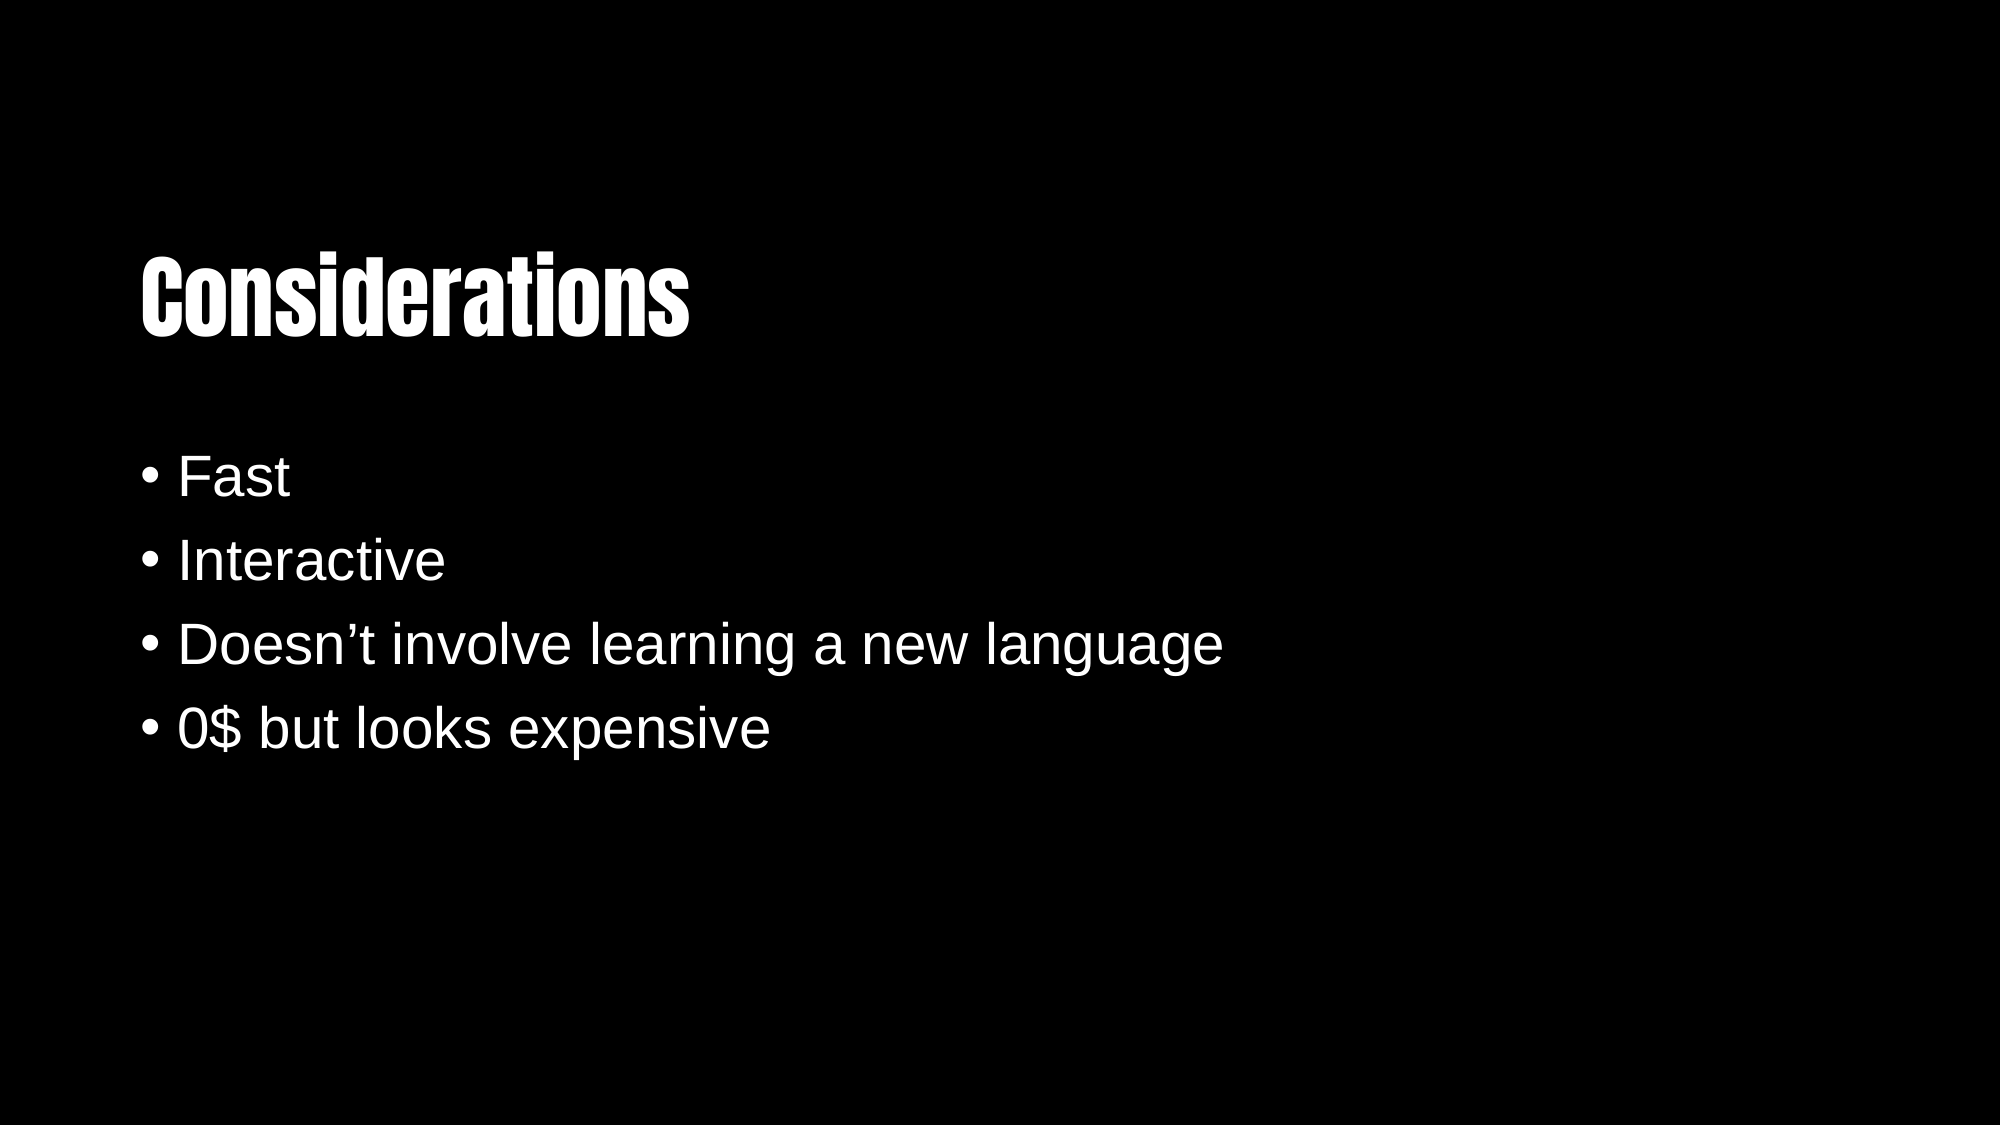

# Considerations
Fast
Interactive
Doesn’t involve learning a new language
0$ but looks expensive